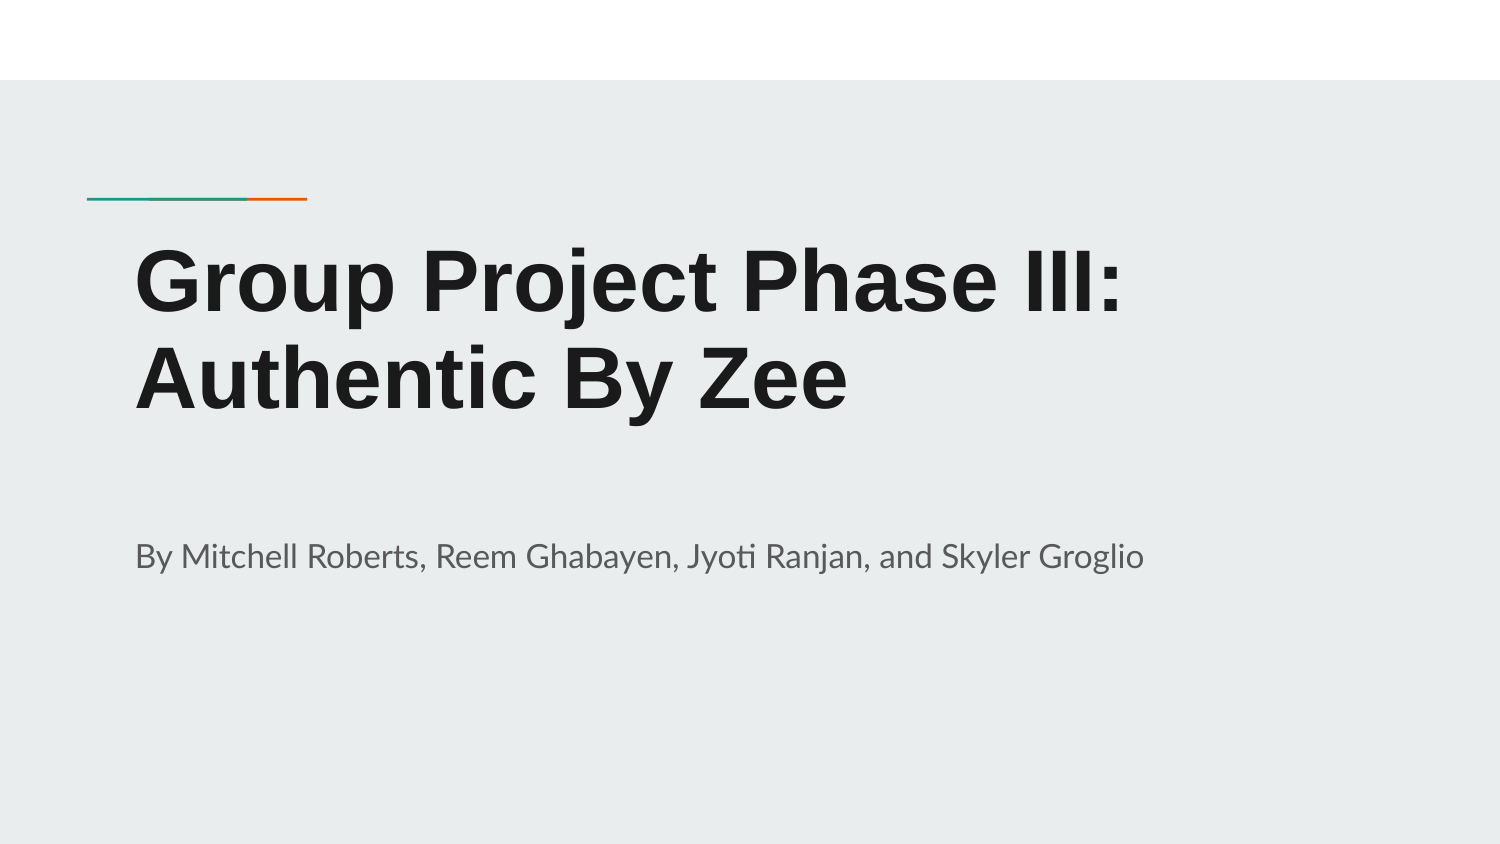

# Group Project Phase III:
Authentic By Zee
By Mitchell Roberts, Reem Ghabayen, Jyoti Ranjan, and Skyler Groglio